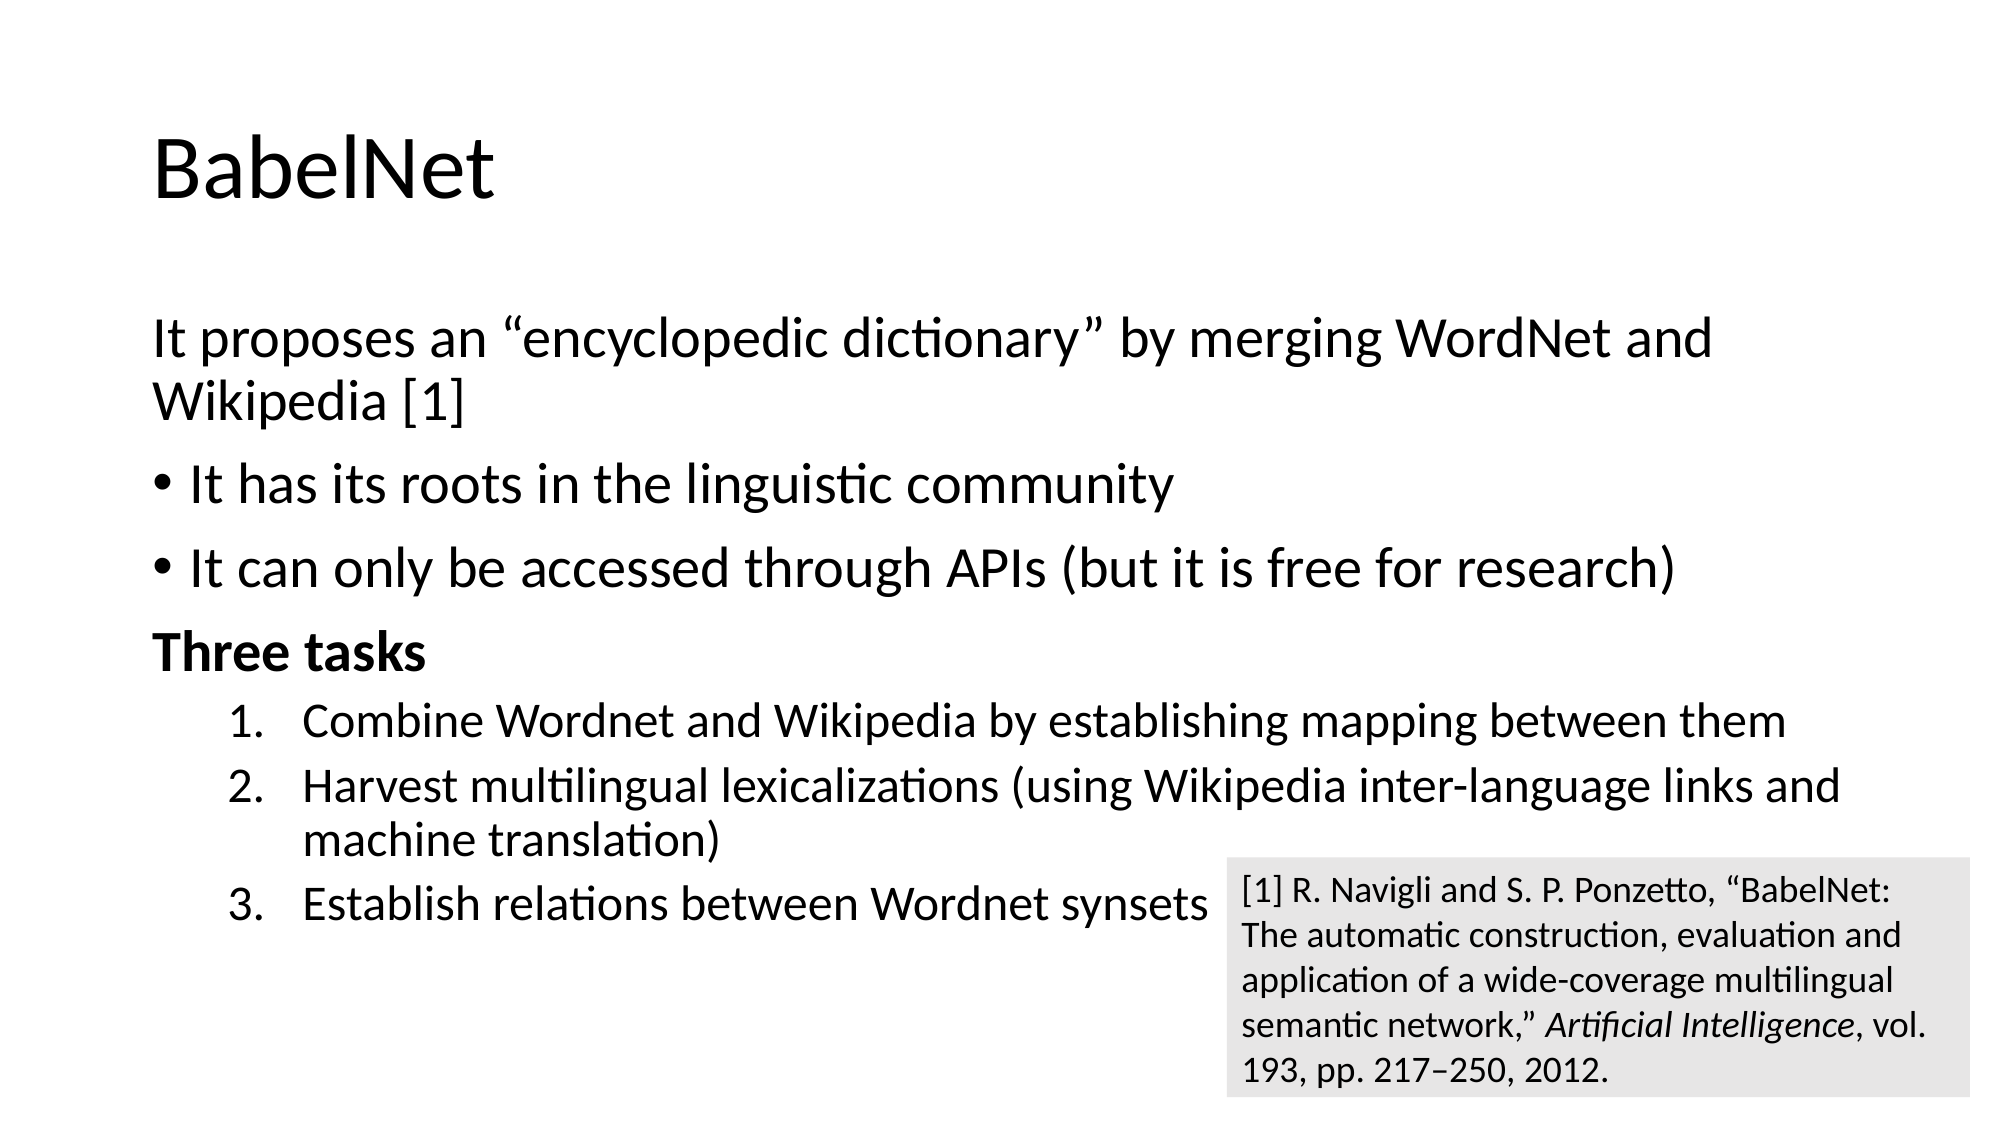

# BabelNet
It proposes an “encyclopedic dictionary” by merging WordNet and Wikipedia [1]
It has its roots in the linguistic community
It can only be accessed through APIs (but it is free for research)
Three tasks
Combine Wordnet and Wikipedia by establishing mapping between them
Harvest multilingual lexicalizations (using Wikipedia inter-language links and machine translation)
Establish relations between Wordnet synsets

[1] R. Navigli and S. P. Ponzetto, “BabelNet: The automatic construction, evaluation and application of a wide-coverage multilingual semantic network,” Artificial Intelligence, vol. 193, pp. 217–250, 2012.